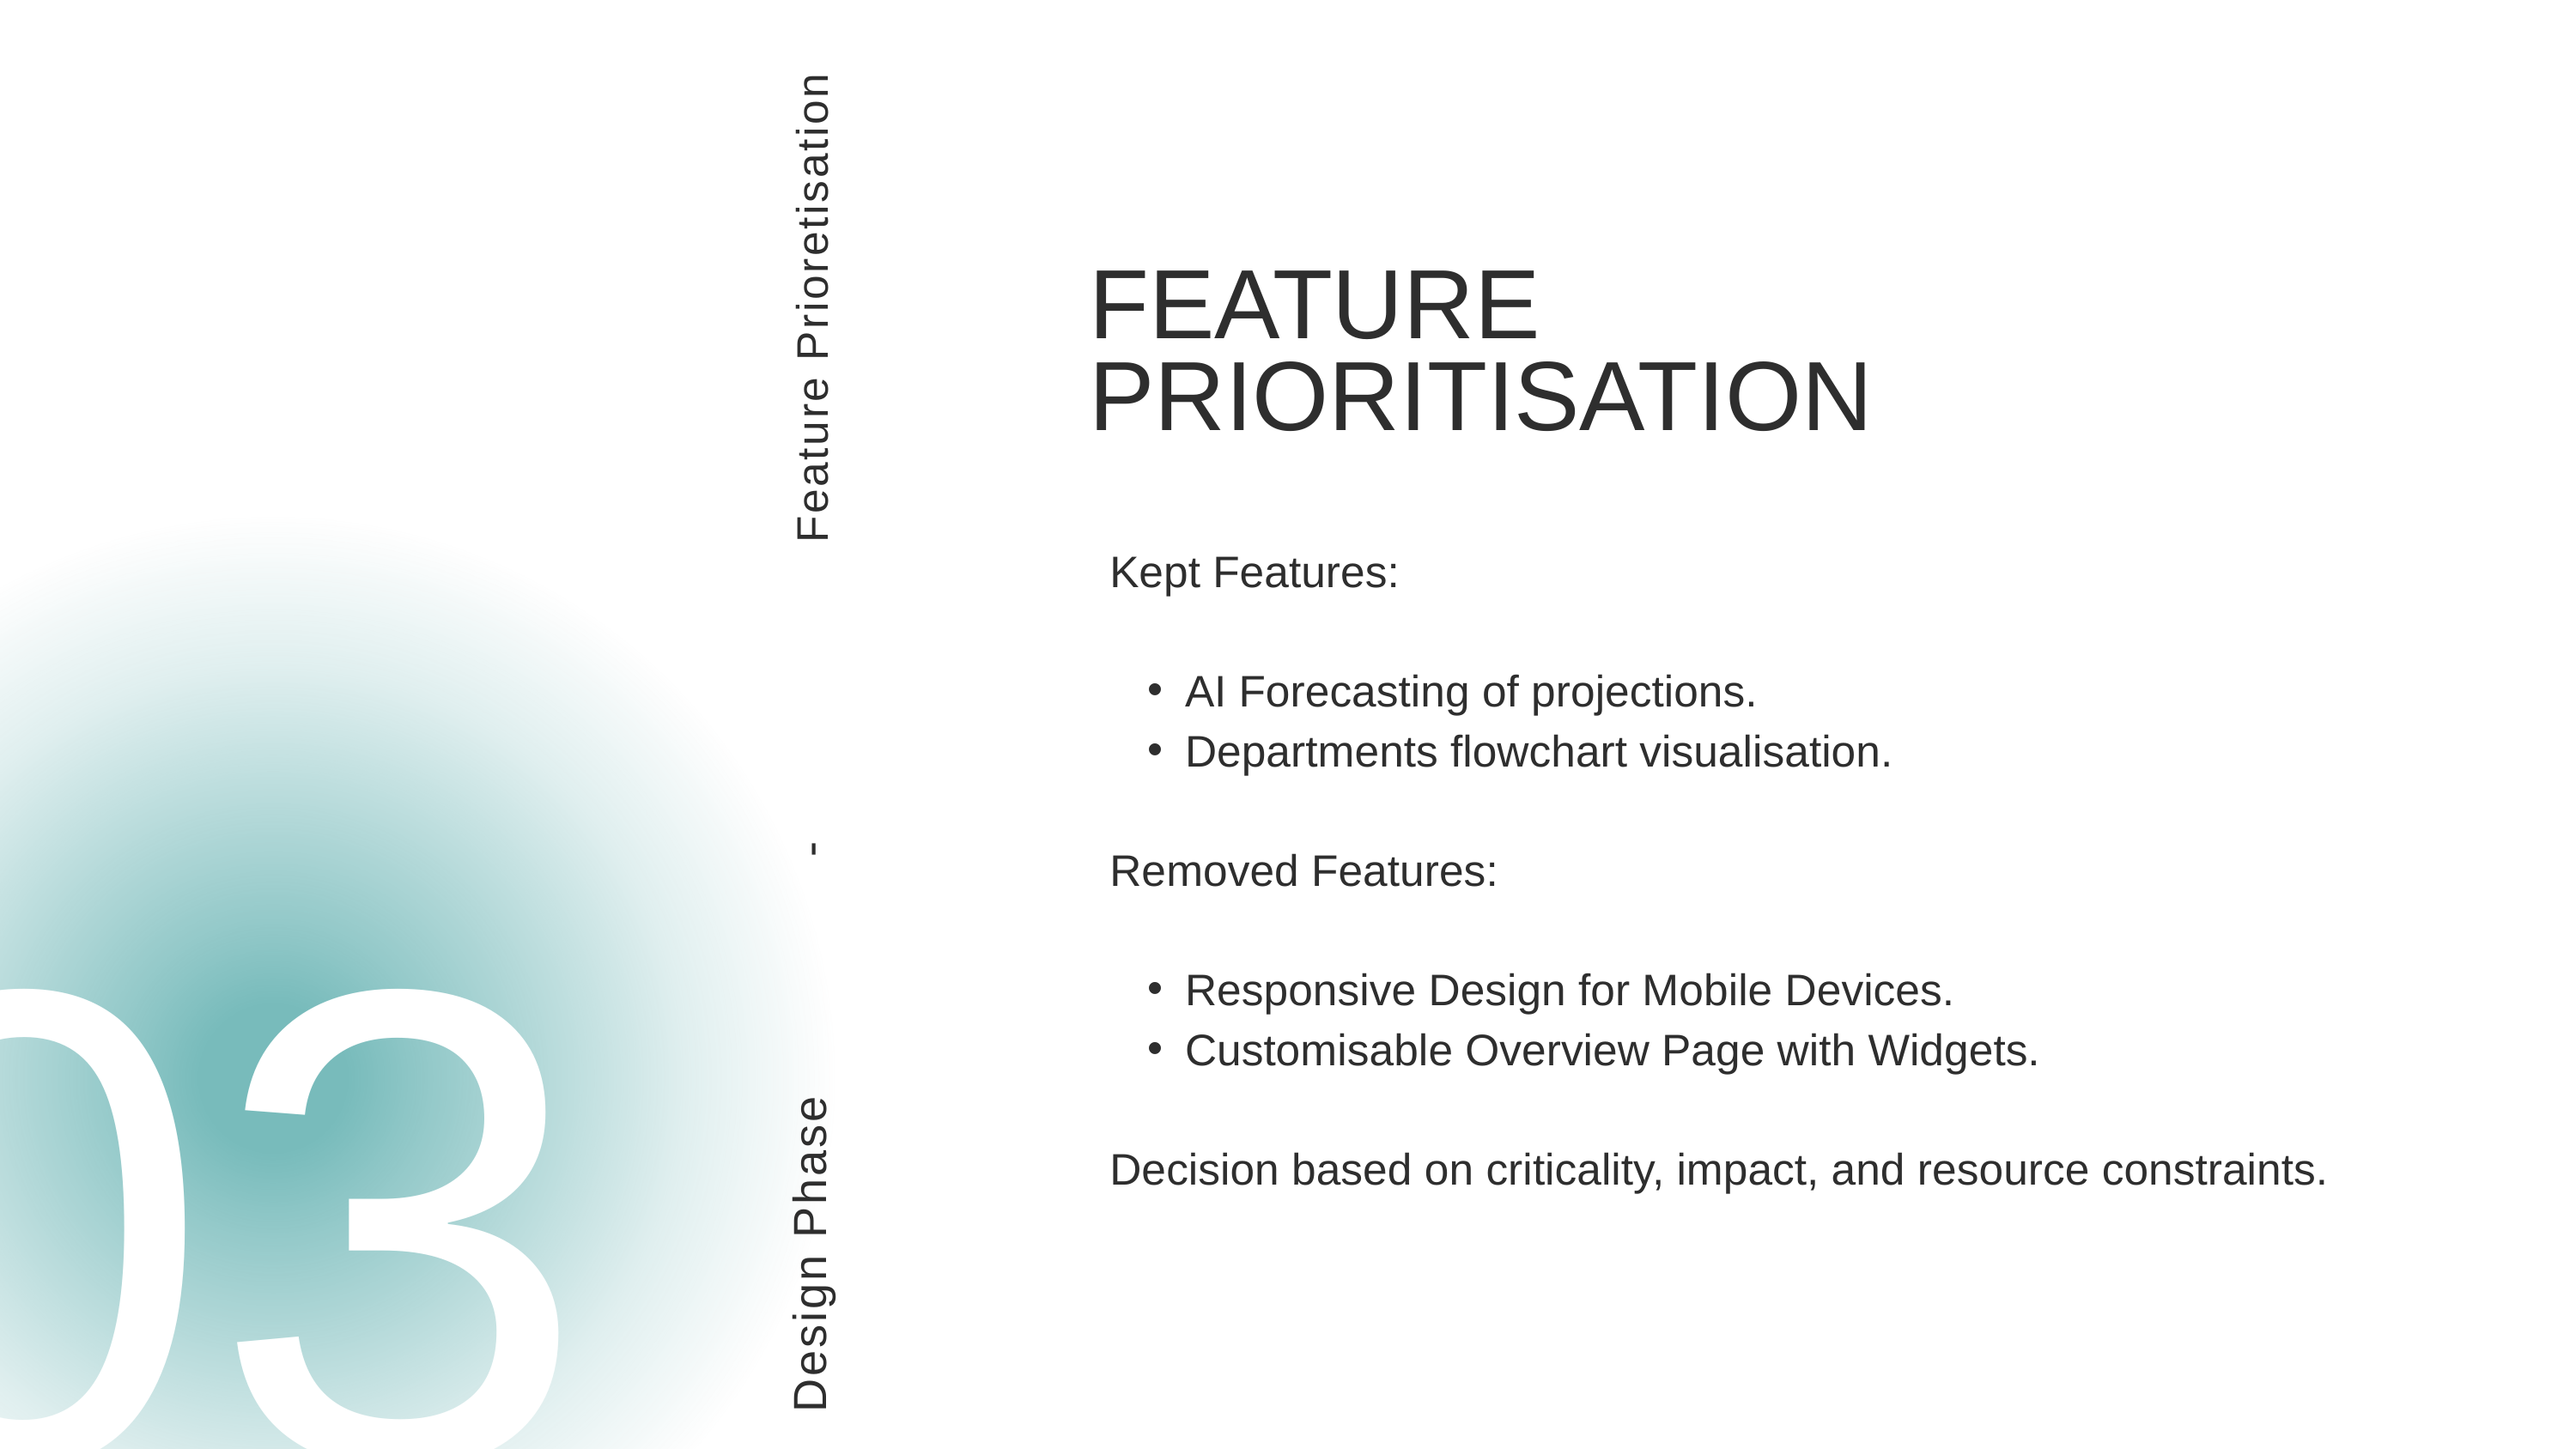

FEATURE PRIORITISATION
Feature Prioretisation

Kept Features:

AI Forecasting of projections.
Departments flowchart visualisation.

Removed Features:

Responsive Design for Mobile Devices.
Customisable Overview Page with Widgets.

Decision based on criticality, impact, and resource constraints.

-
03
Design Phase